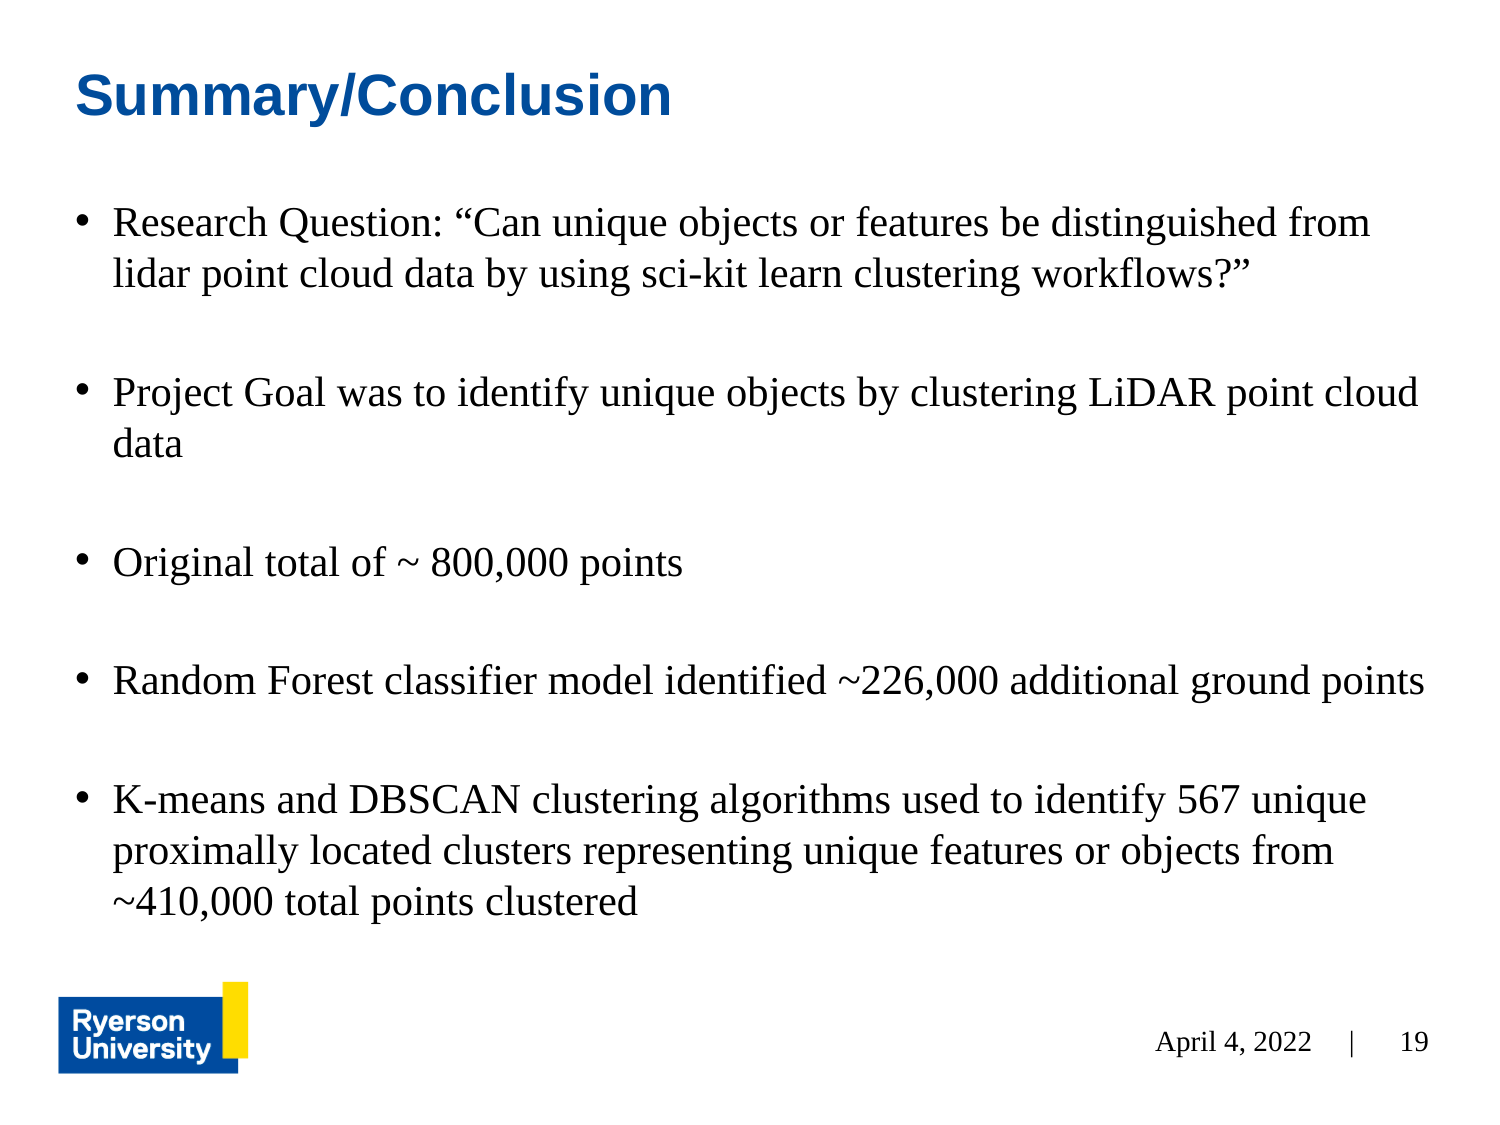

# Summary/Conclusion
Research Question: “Can unique objects or features be distinguished from lidar point cloud data by using sci-kit learn clustering workflows?”

Project Goal was to identify unique objects by clustering LiDAR point cloud data

Original total of ~ 800,000 points

Random Forest classifier model identified ~226,000 additional ground points

K-means and DBSCAN clustering algorithms used to identify 567 unique proximally located clusters representing unique features or objects from ~410,000 total points clustered

April 4, 2022     |
19